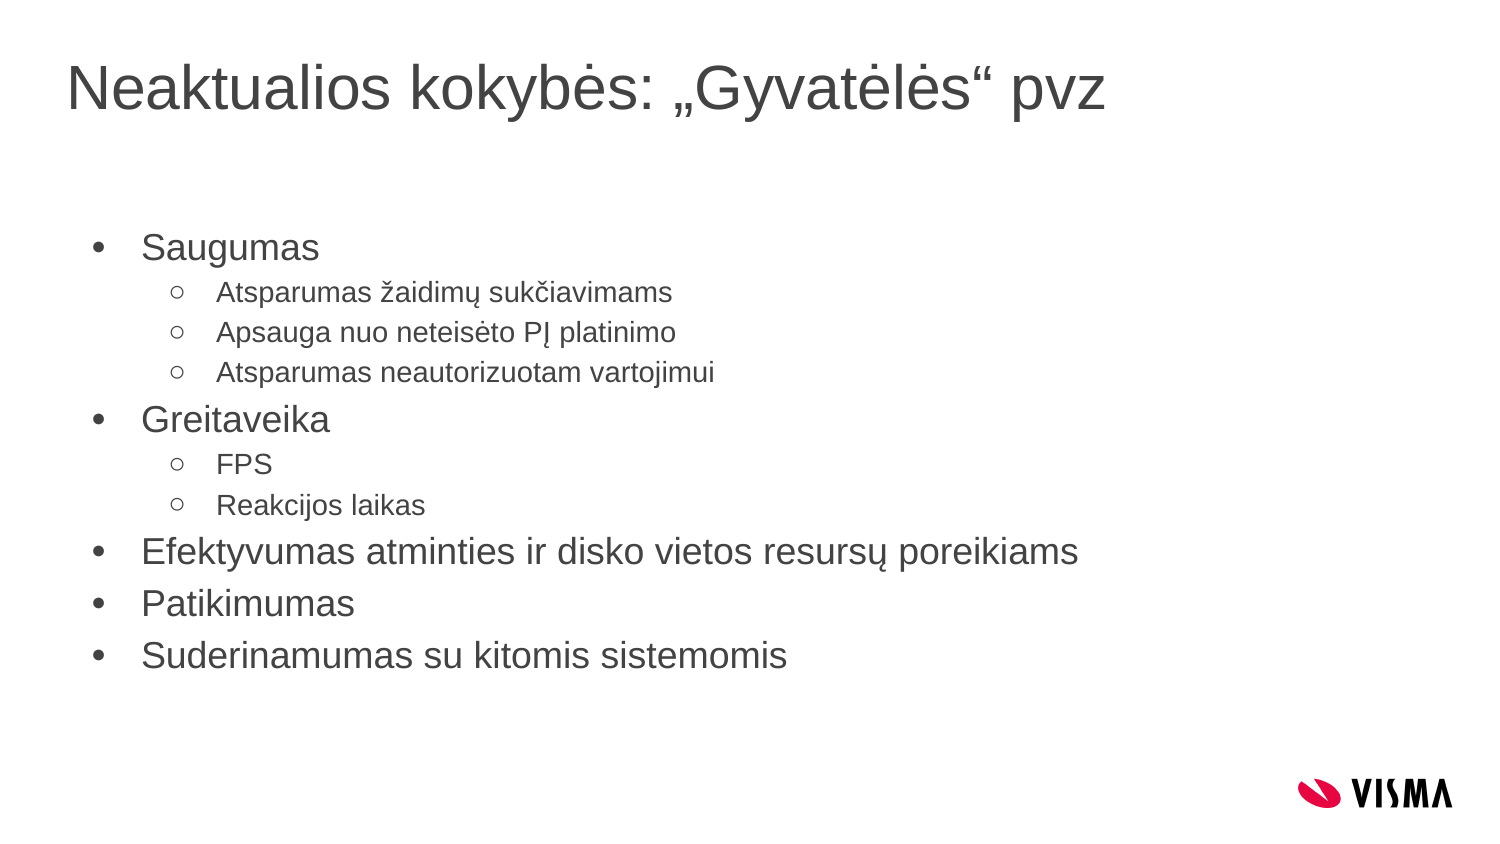

# Neaktualios kokybės: „Gyvatėlės“ pvz
Saugumas
Atsparumas žaidimų sukčiavimams
Apsauga nuo neteisėto PĮ platinimo
Atsparumas neautorizuotam vartojimui
Greitaveika
FPS
Reakcijos laikas
Efektyvumas atminties ir disko vietos resursų poreikiams
Patikimumas
Suderinamumas su kitomis sistemomis